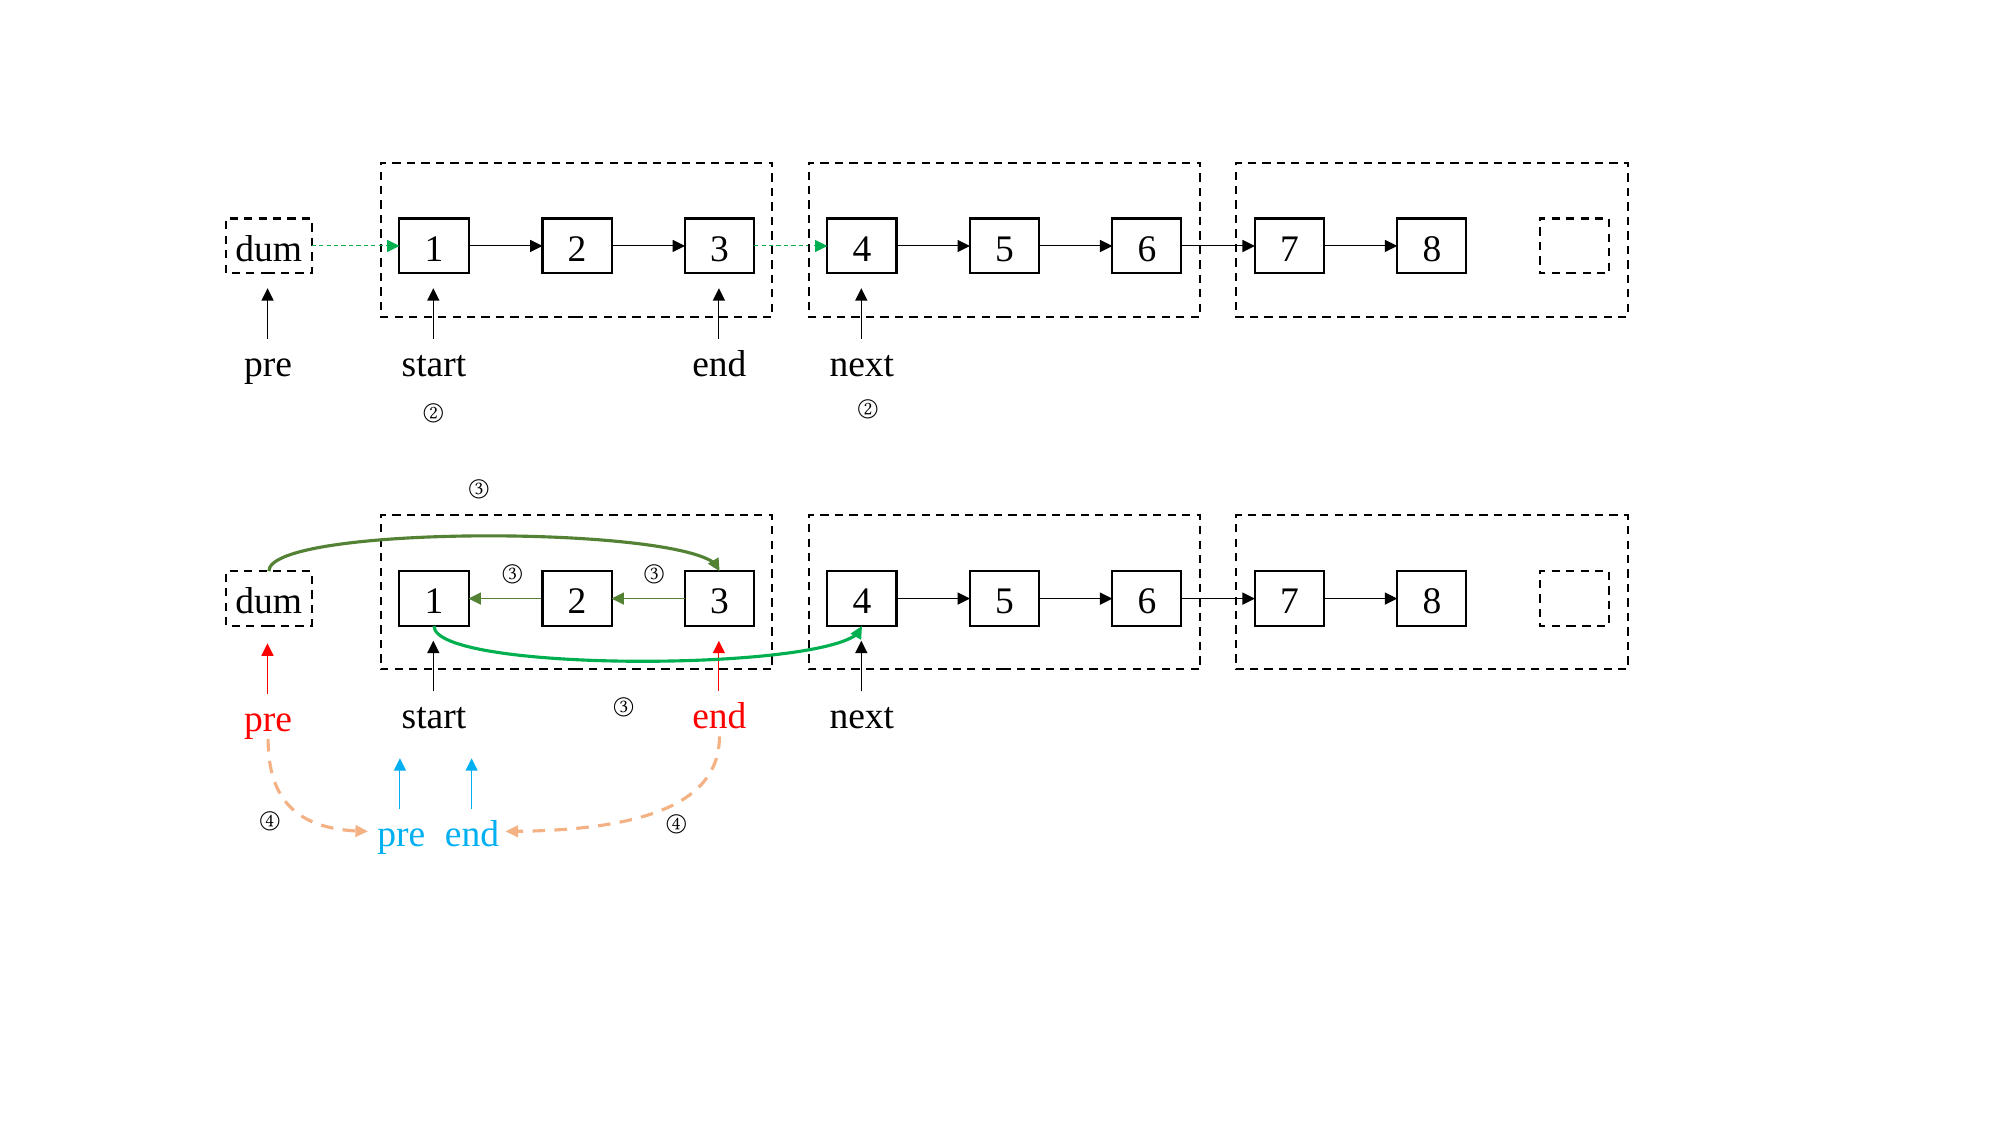

dum
1
2
3
4
5
6
7
8

pre
start
end
next
②
②
③

③
③
dum
1
2
3
4
5
6
7
8

start
end
next
pre
③
pre
end
④
④